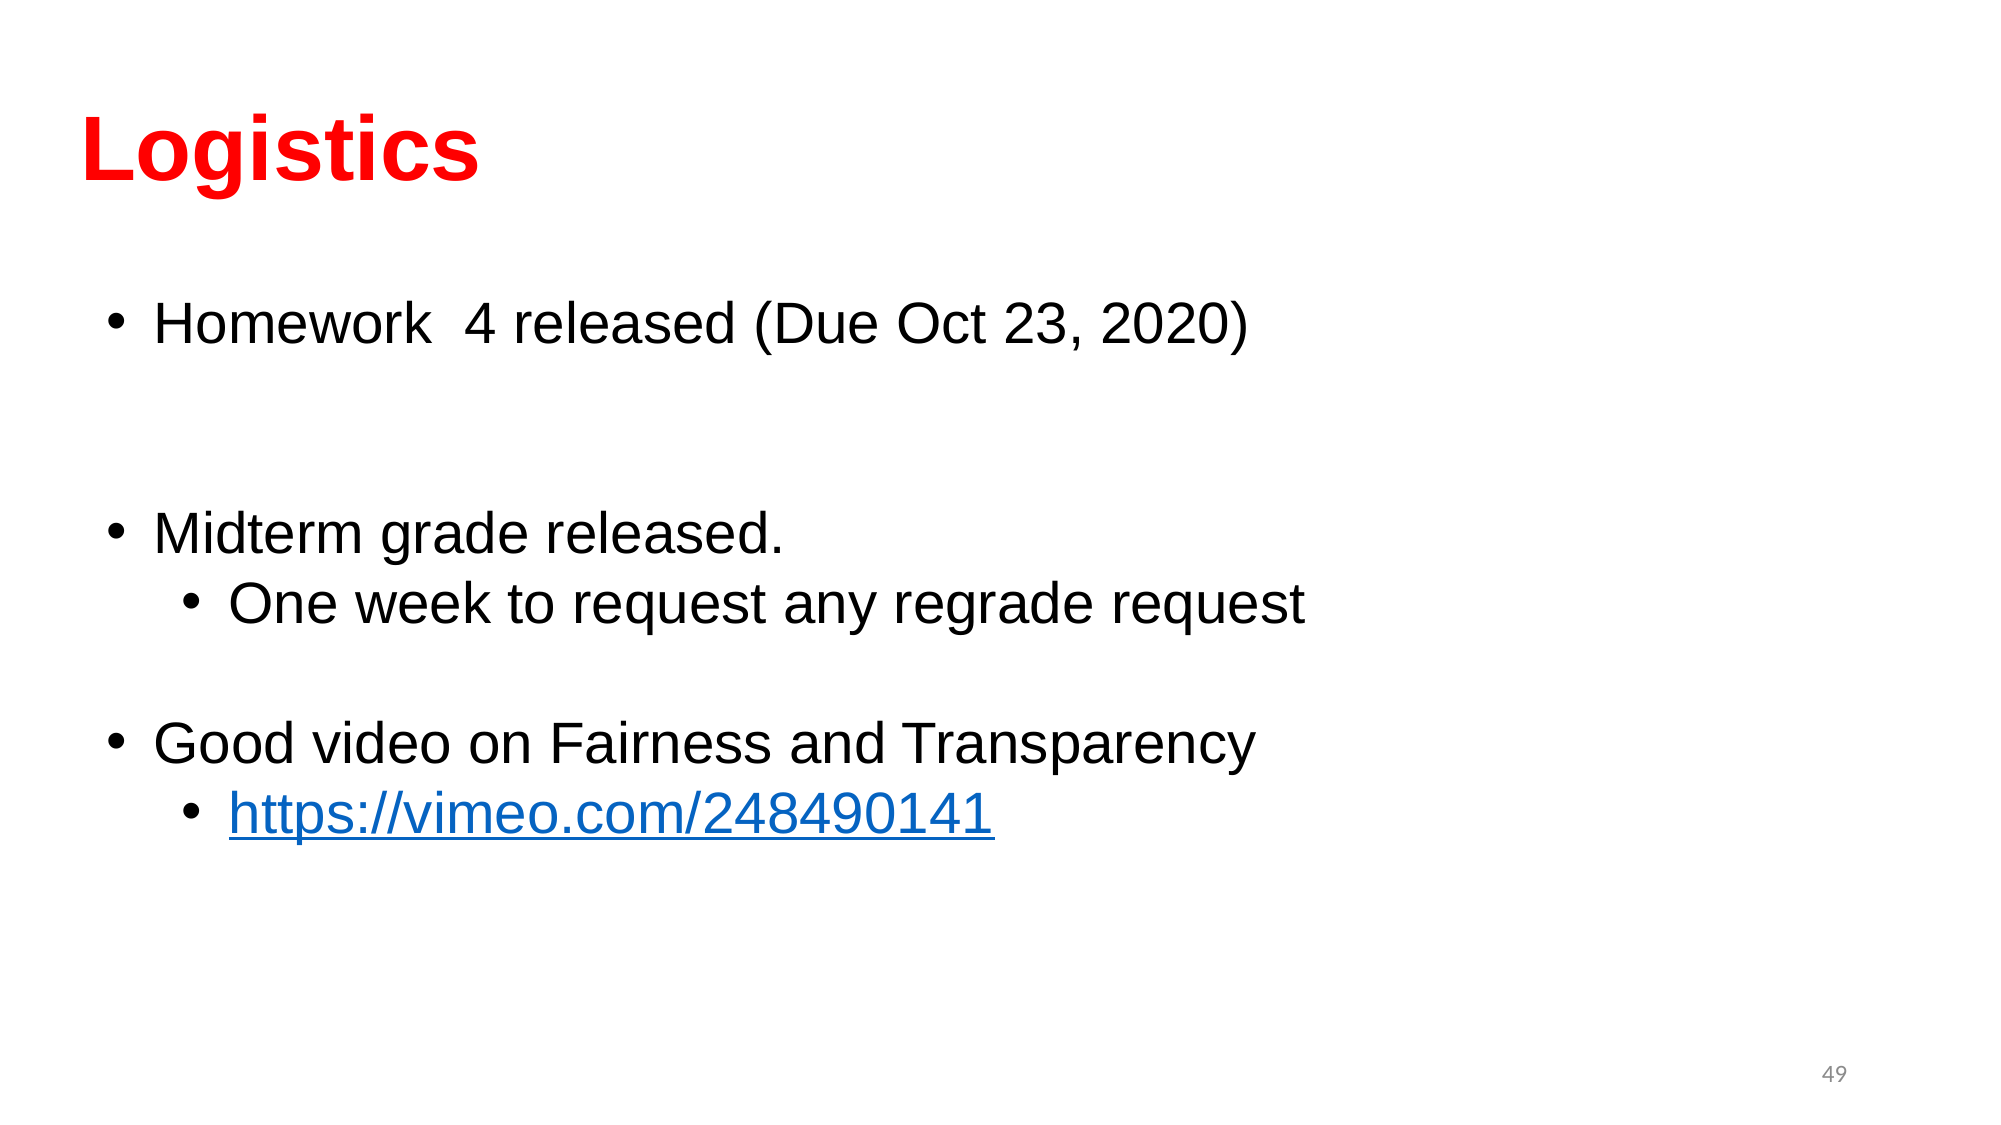

# Logistics
Homework  4 released (Due Oct 23, 2020)

Midterm grade released.
One week to request any regrade request

Good video on Fairness and Transparency
https://vimeo.com/248490141

49